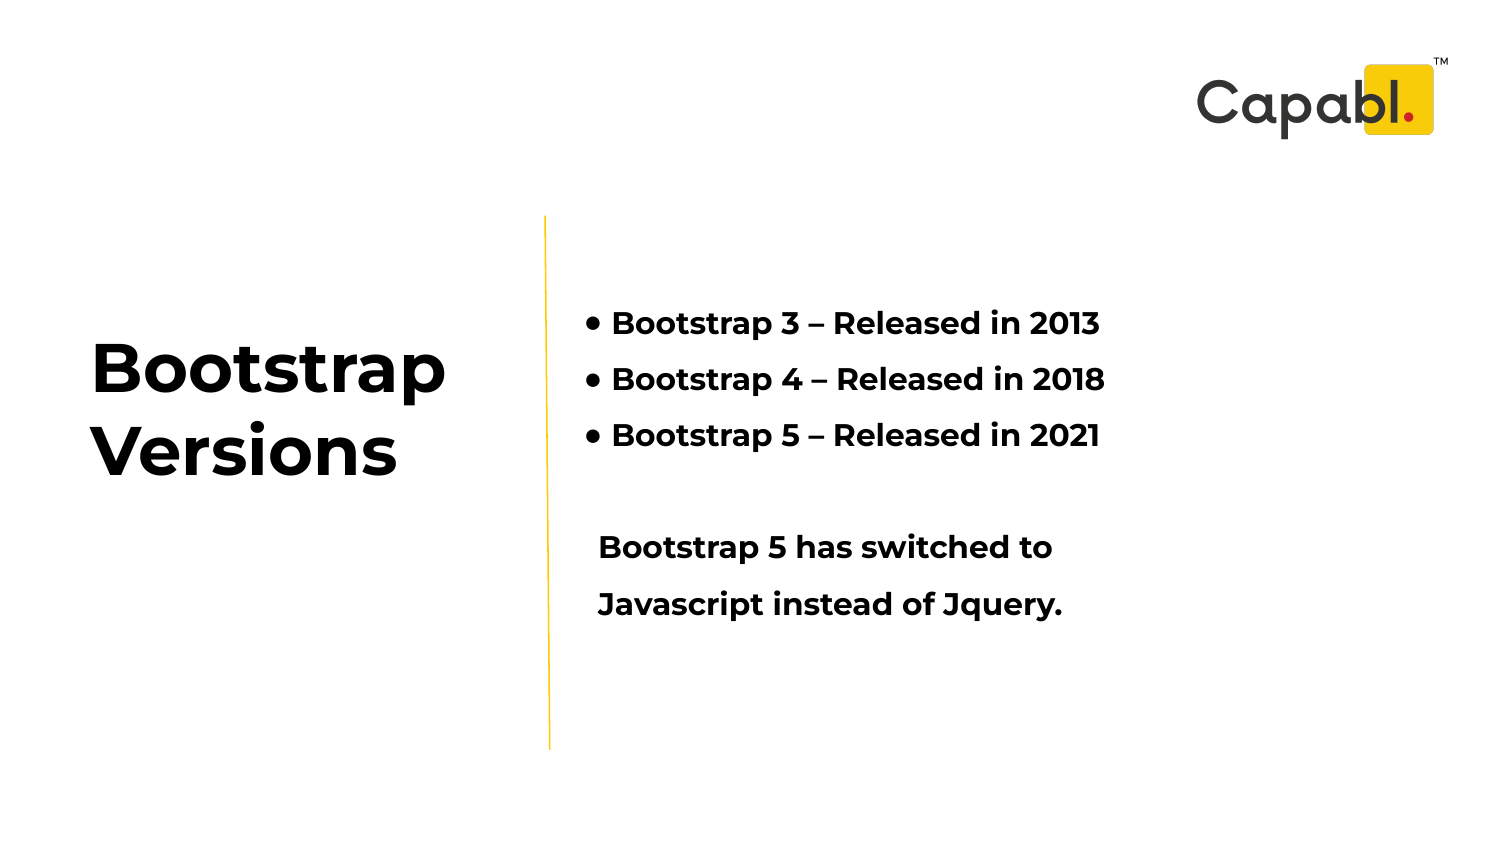

Bootstrap 3 – Released in 2013
 Bootstrap 4 – Released in 2018
 Bootstrap 5 – Released in 2021
Bootstrap 5 has switched to
Javascript instead of Jquery.
# Bootstrap Versions